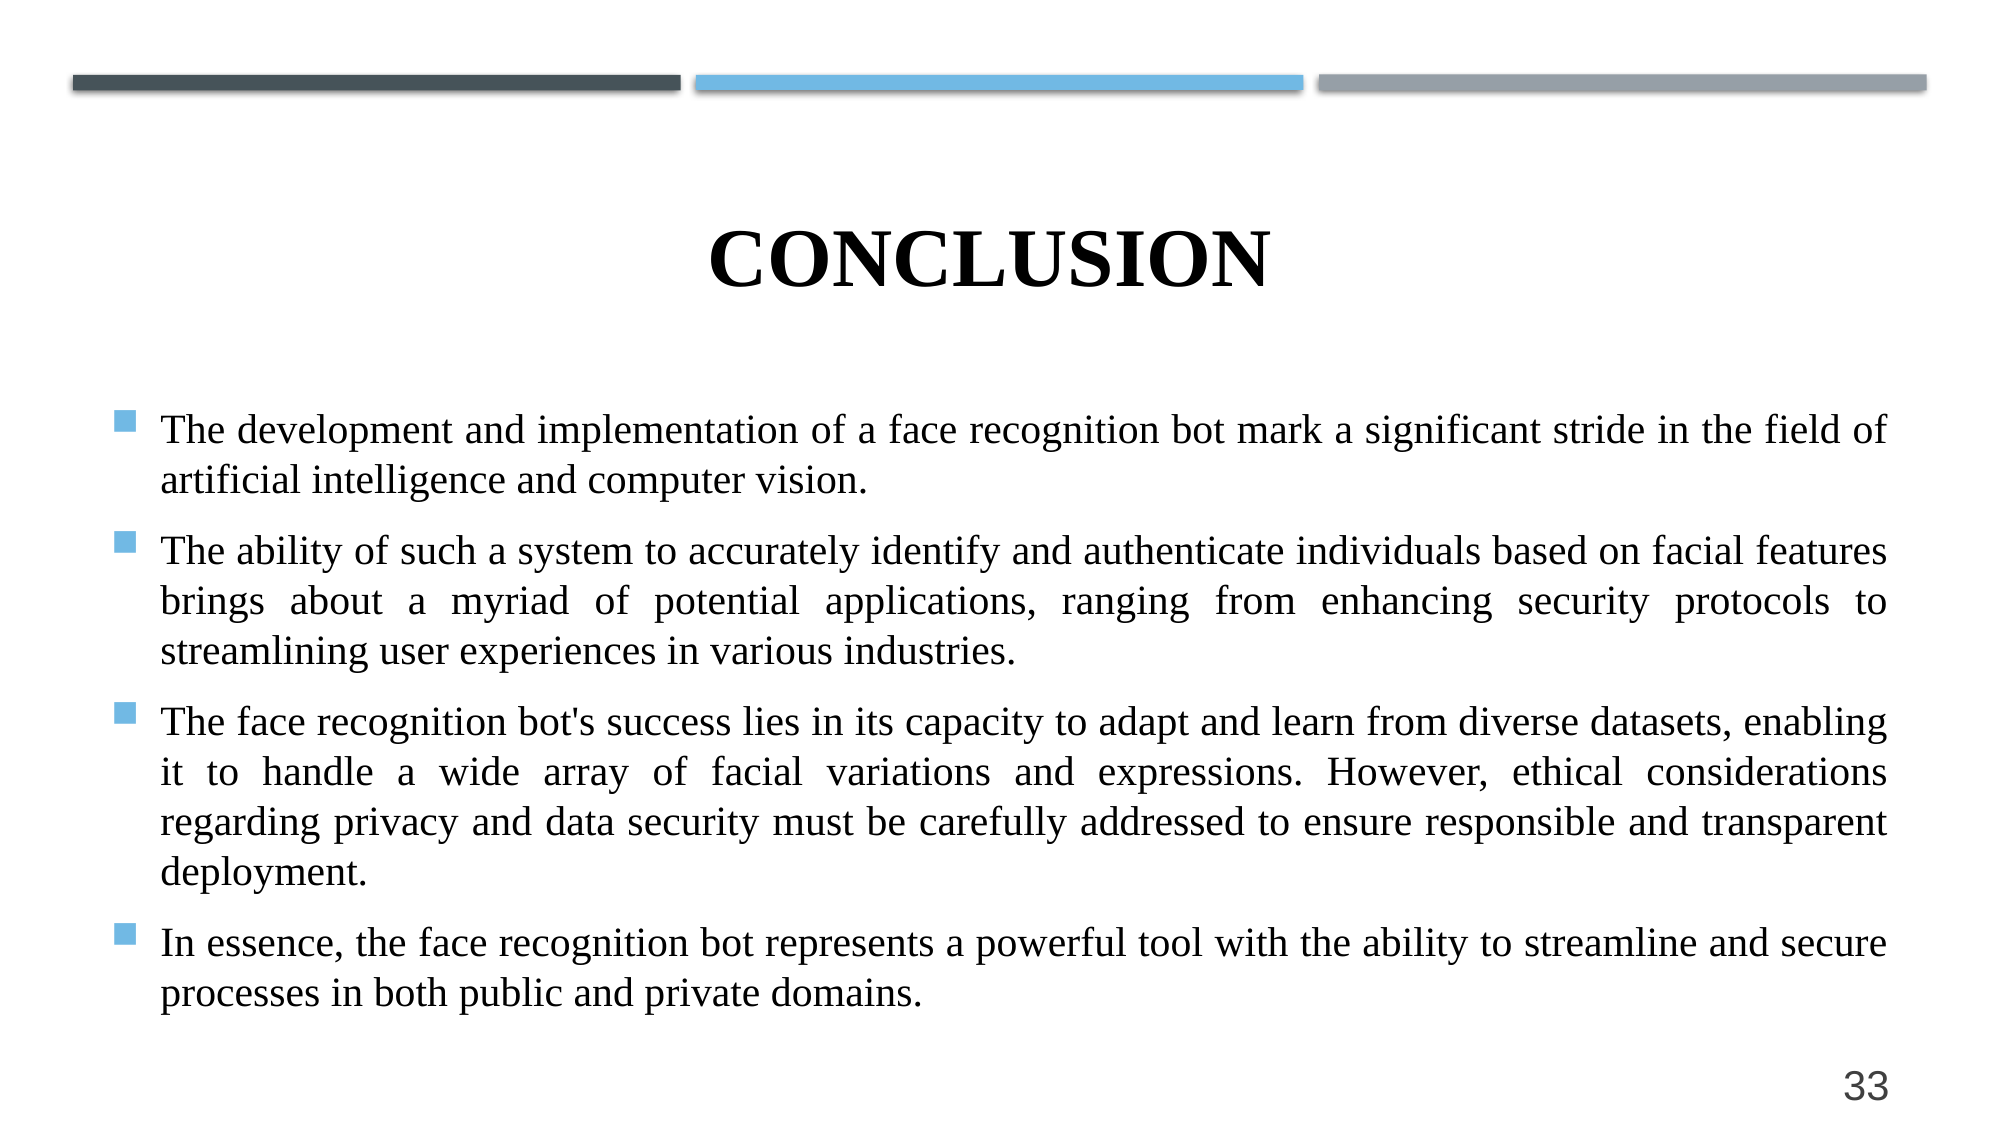

# Conclusion
The development and implementation of a face recognition bot mark a significant stride in the field of artificial intelligence and computer vision.
The ability of such a system to accurately identify and authenticate individuals based on facial features brings about a myriad of potential applications, ranging from enhancing security protocols to streamlining user experiences in various industries.
The face recognition bot's success lies in its capacity to adapt and learn from diverse datasets, enabling it to handle a wide array of facial variations and expressions. However, ethical considerations regarding privacy and data security must be carefully addressed to ensure responsible and transparent deployment.
In essence, the face recognition bot represents a powerful tool with the ability to streamline and secure processes in both public and private domains.
33